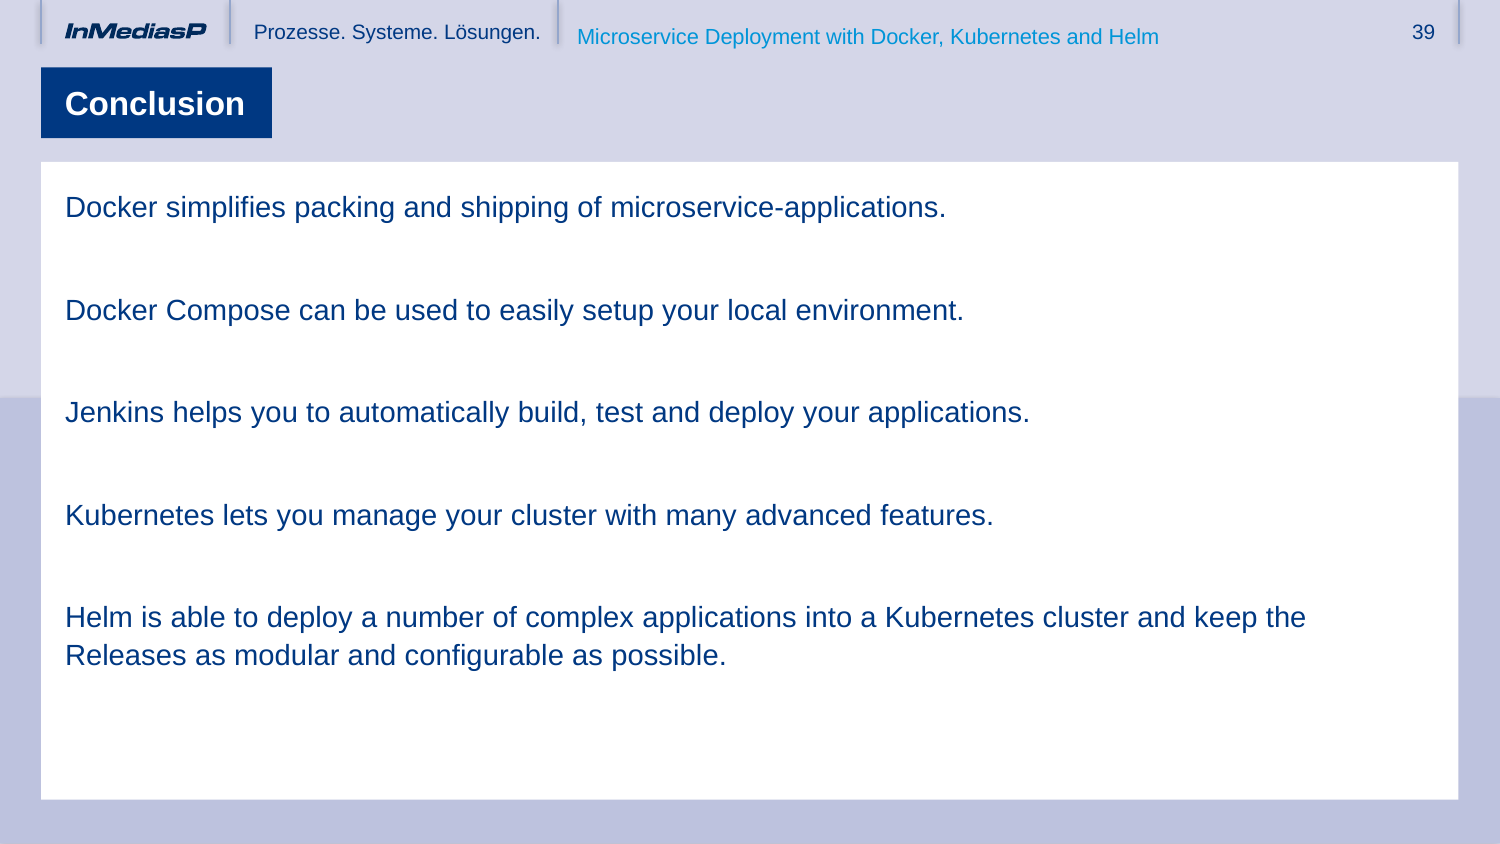

Microservice Deployment with Docker, Kubernetes and Helm
# Conclusion
Docker simplifies packing and shipping of microservice-applications.

Docker Compose can be used to easily setup your local environment.

Jenkins helps you to automatically build, test and deploy your applications.

Kubernetes lets you manage your cluster with many advanced features.

Helm is able to deploy a number of complex applications into a Kubernetes cluster and keep the Releases as modular and configurable as possible.